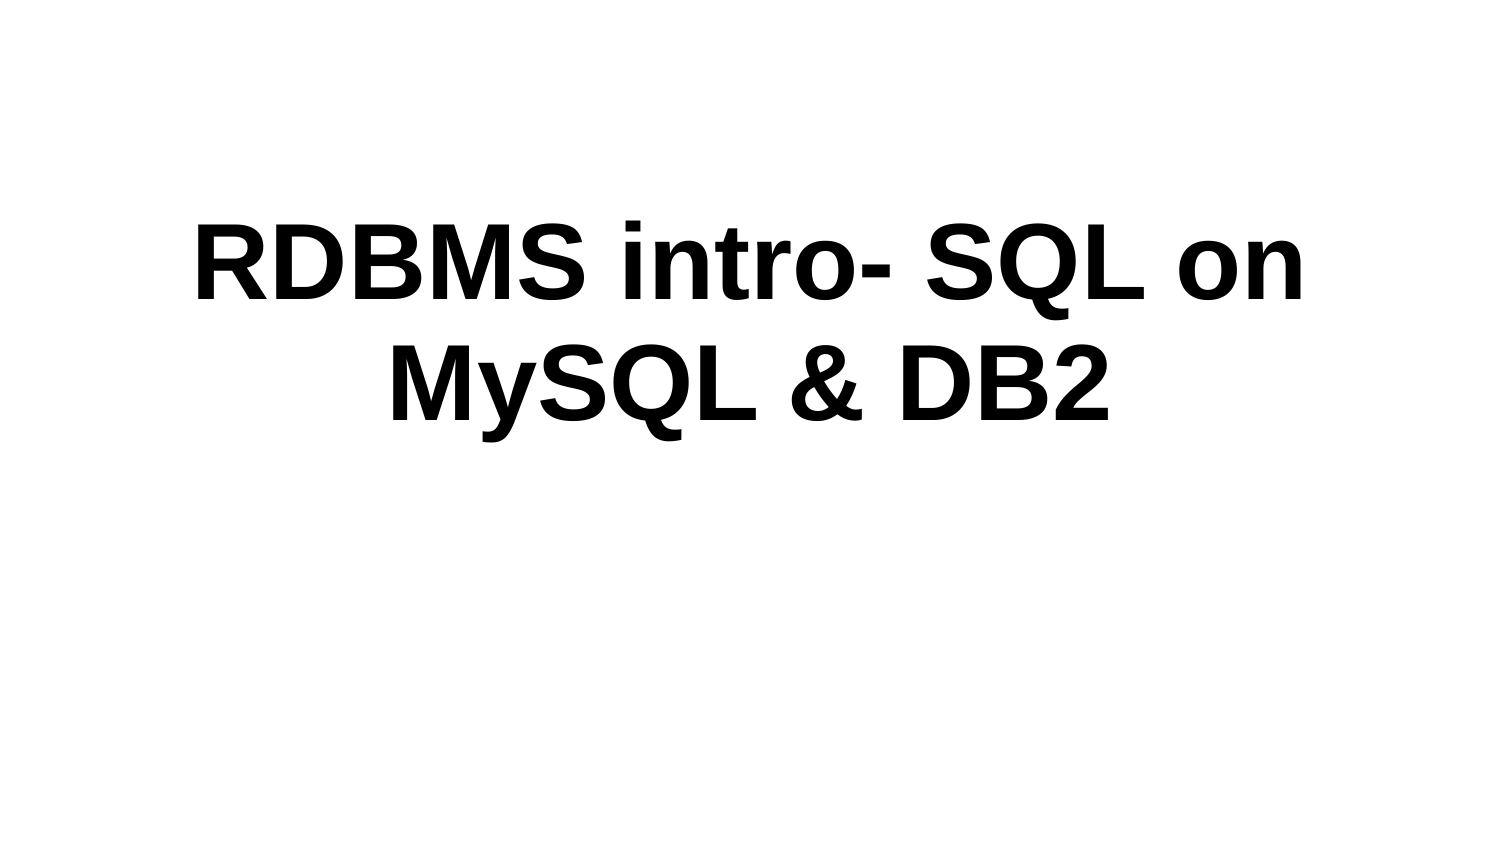

# RDBMS intro- SQL on MySQL & DB2